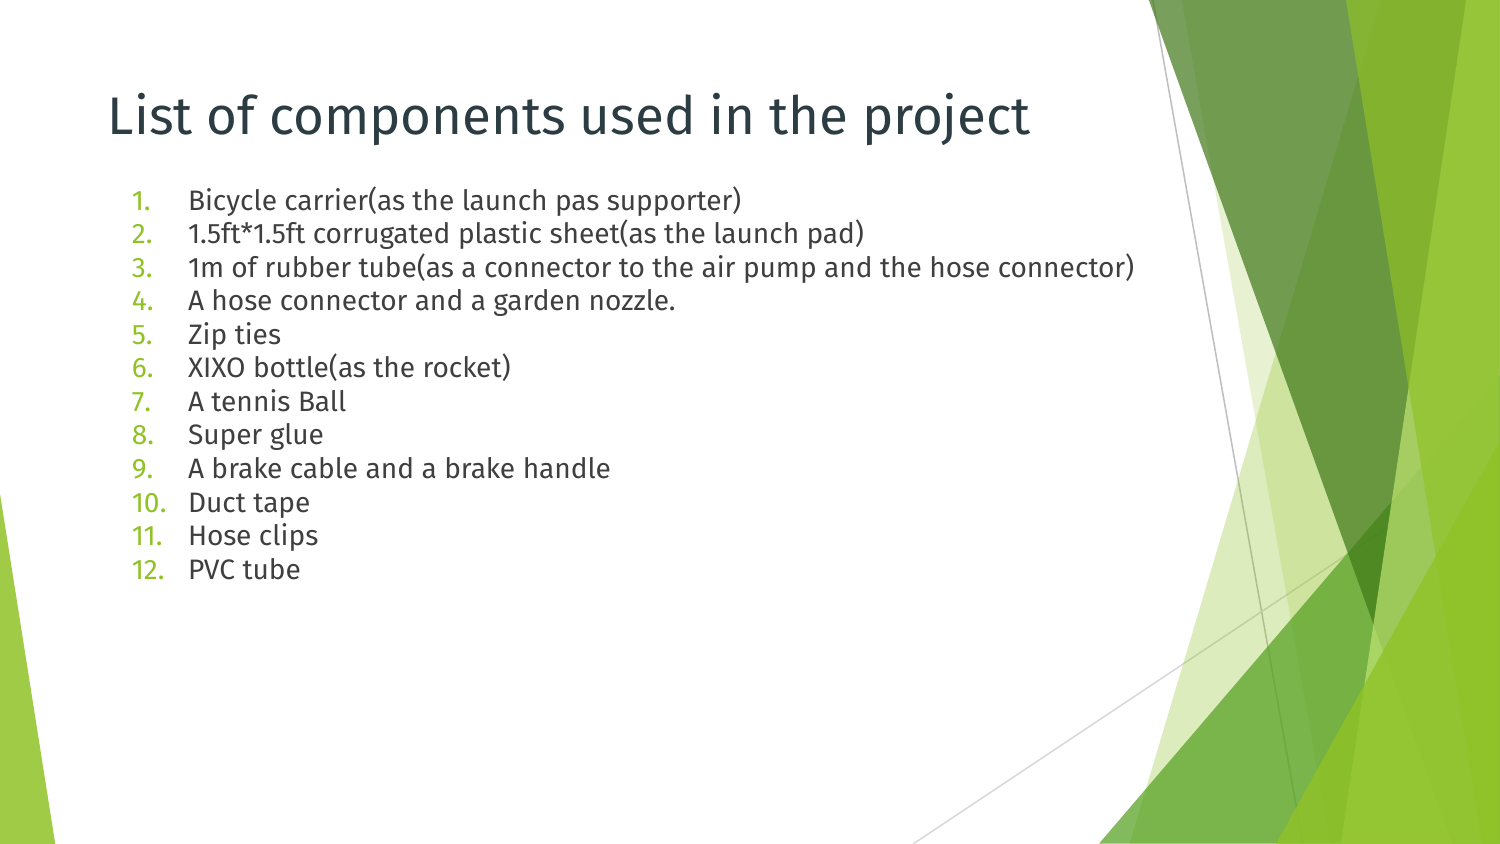

# List of components used in the project
Bicycle carrier(as the launch pas supporter)
1.5ft*1.5ft corrugated plastic sheet(as the launch pad)
1m of rubber tube(as a connector to the air pump and the hose connector)
A hose connector and a garden nozzle.
Zip ties
XIXO bottle(as the rocket)
A tennis Ball
Super glue
A brake cable and a brake handle
Duct tape
Hose clips
PVC tube